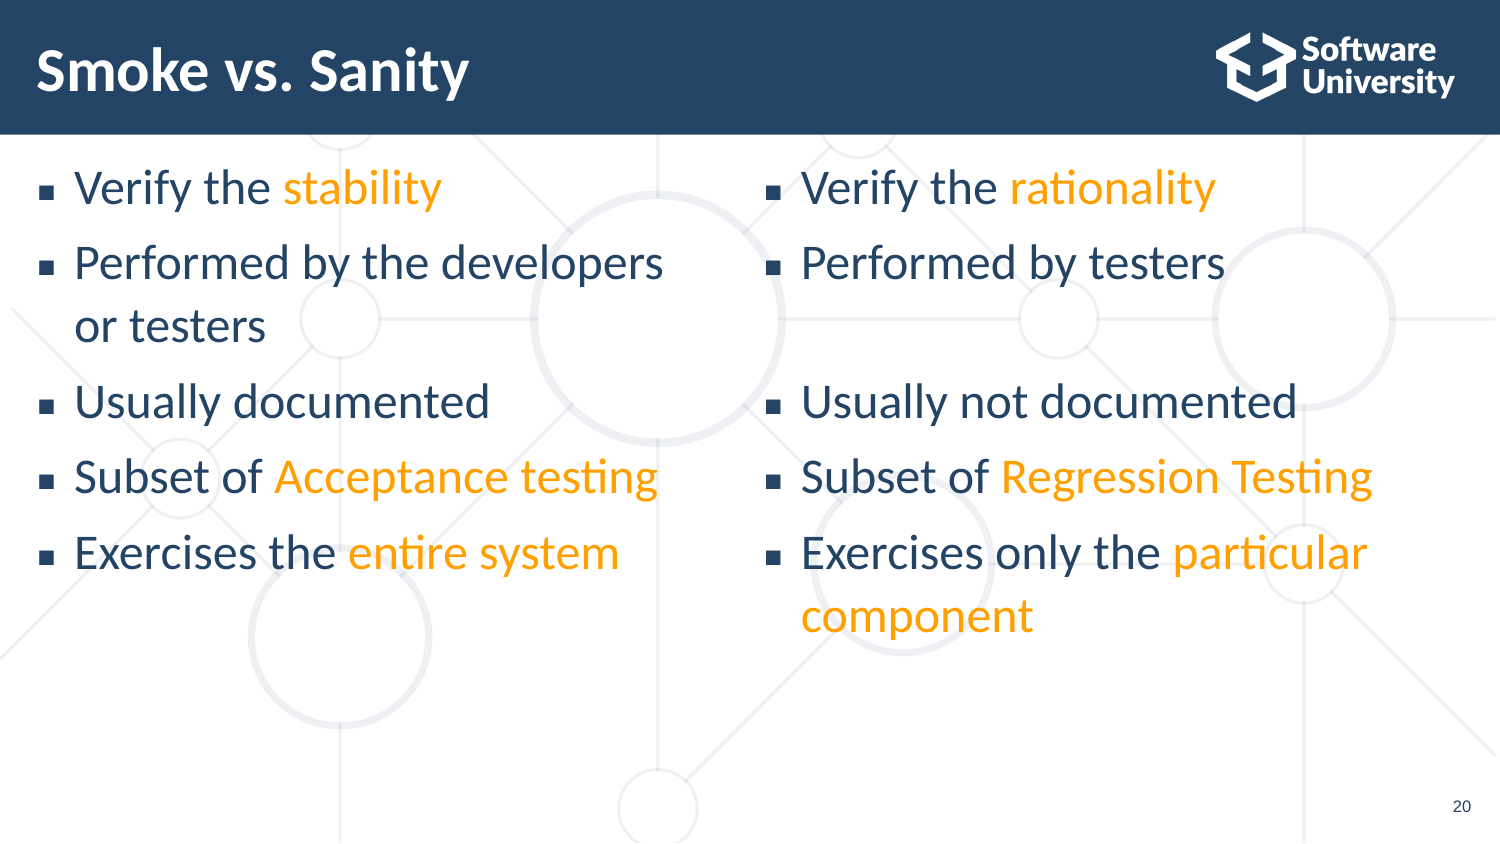

# Smoke vs. Sanity
Verify the stability
Performed by the developers or testers
Usually documented
Subset of Acceptance testing
Exercises the entire system

Verify the rationality
Performed by testers
Usually not documented
Subset of Regression Testing
Exercises only the particular
component

20